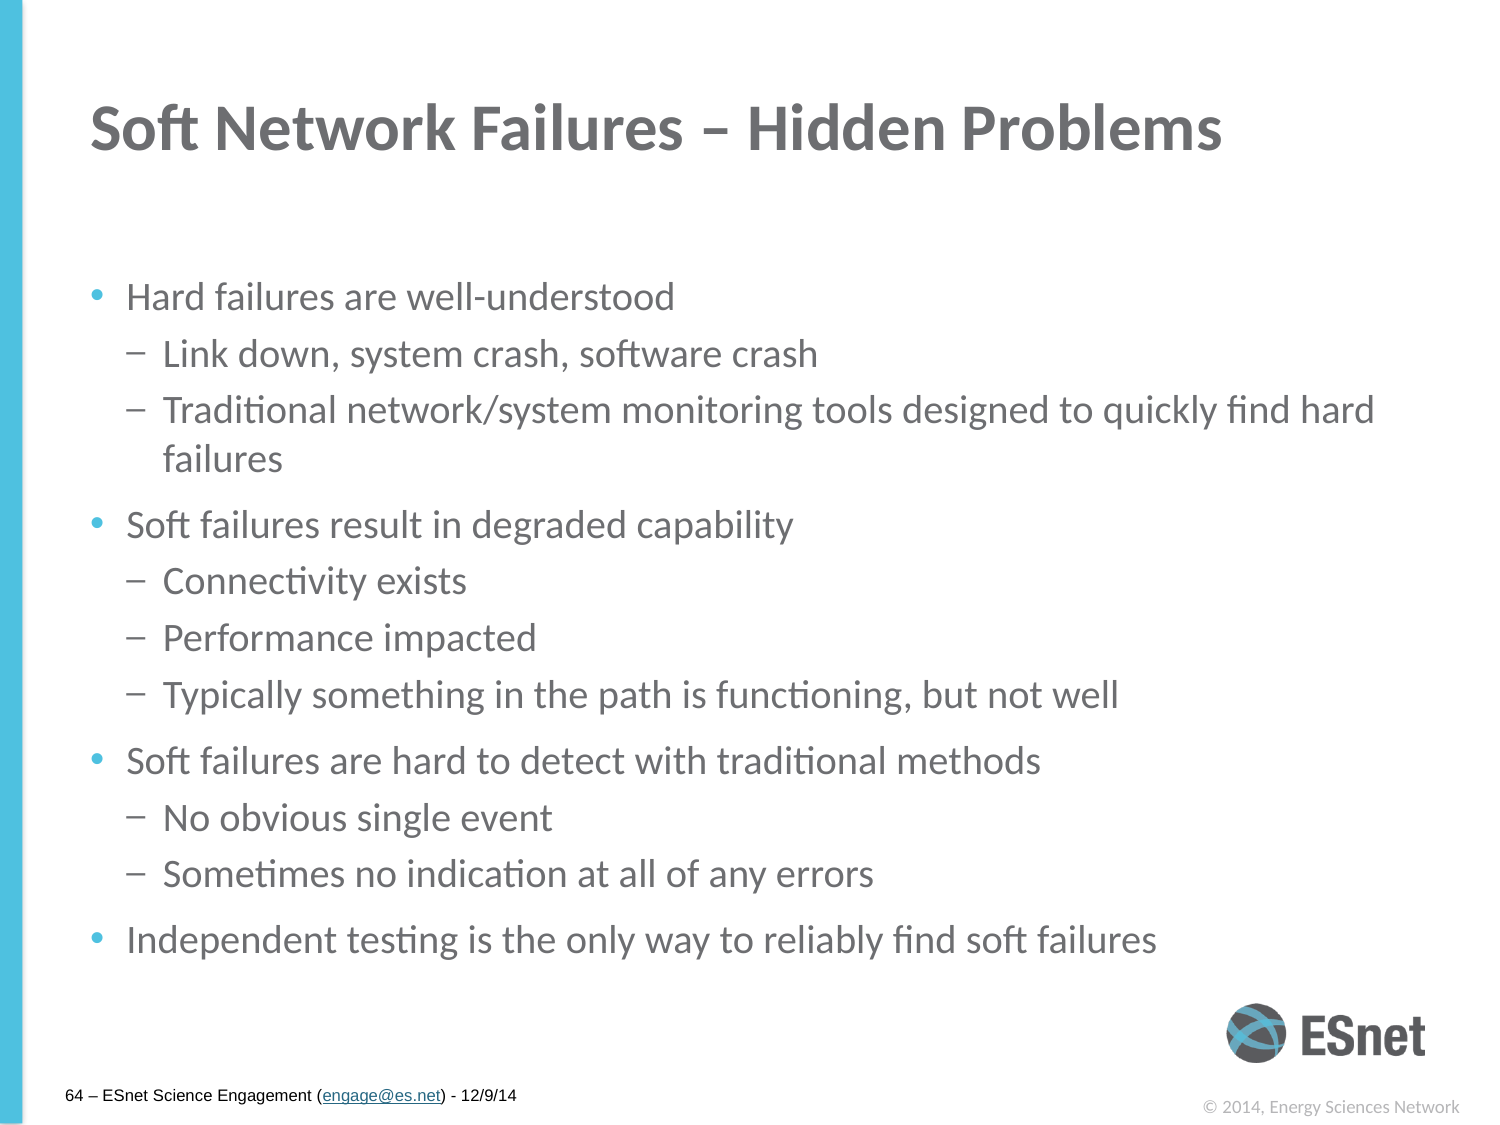

# Soft Network Failures – Hidden Problems
Hard failures are well-understood
Link down, system crash, software crash
Traditional network/system monitoring tools designed to quickly find hard failures
Soft failures result in degraded capability
Connectivity exists
Performance impacted
Typically something in the path is functioning, but not well
Soft failures are hard to detect with traditional methods
No obvious single event
Sometimes no indication at all of any errors
Independent testing is the only way to reliably find soft failures

64 – ESnet Science Engagement (engage@es.net) - 12/9/14
© 2014, Energy Sciences Network